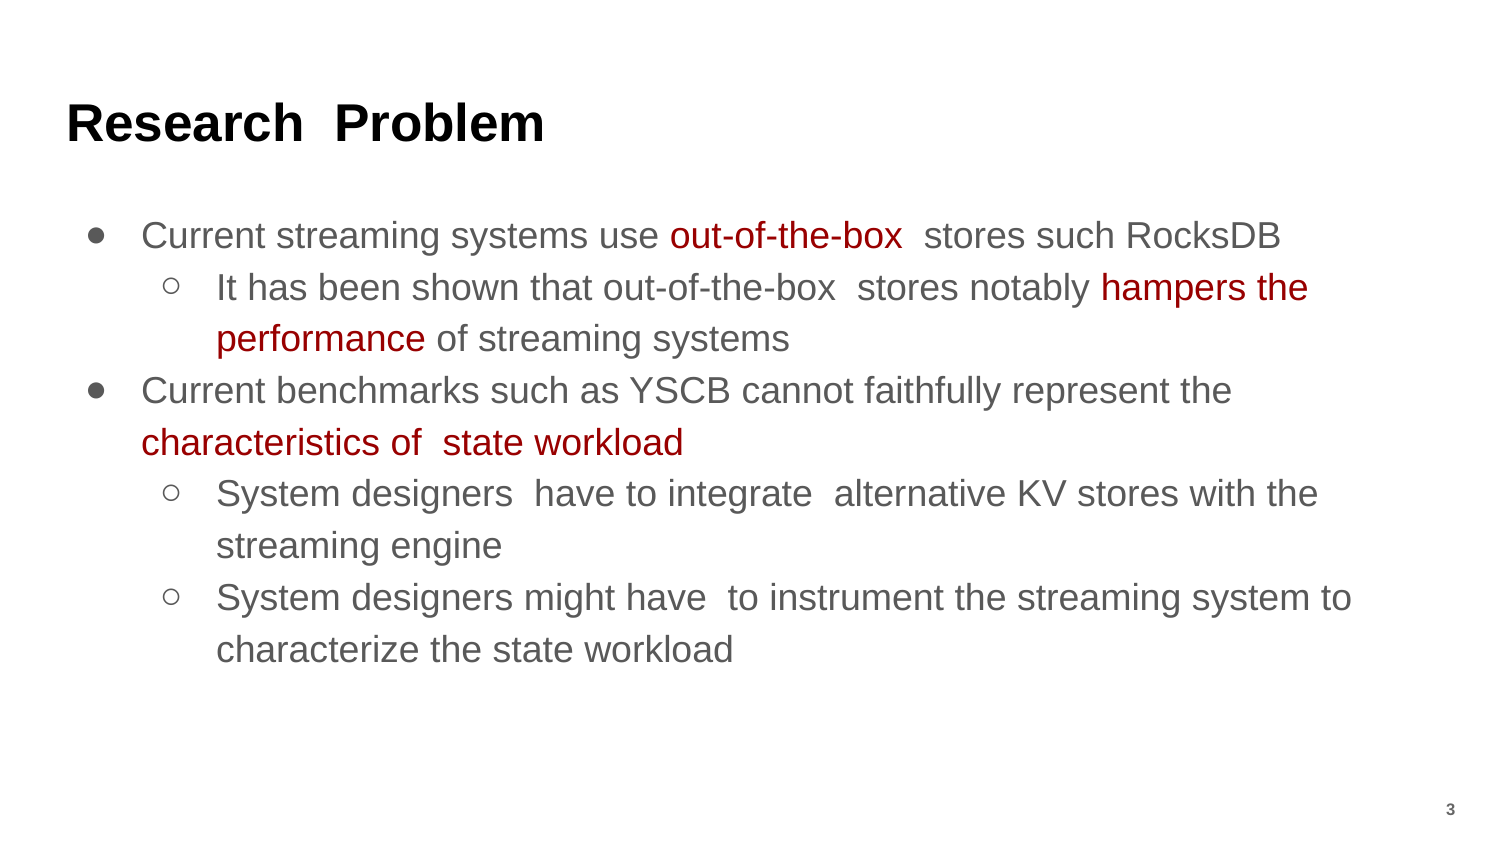

# Research  Problem
Current streaming systems use out-of-the-box  stores such RocksDB
It has been shown that out-of-the-box  stores notably hampers the performance of streaming systems
Current benchmarks such as YSCB cannot faithfully represent the characteristics of  state workload
System designers  have to integrate  alternative KV stores with the streaming engine
System designers might have  to instrument the streaming system to characterize the state workload

3